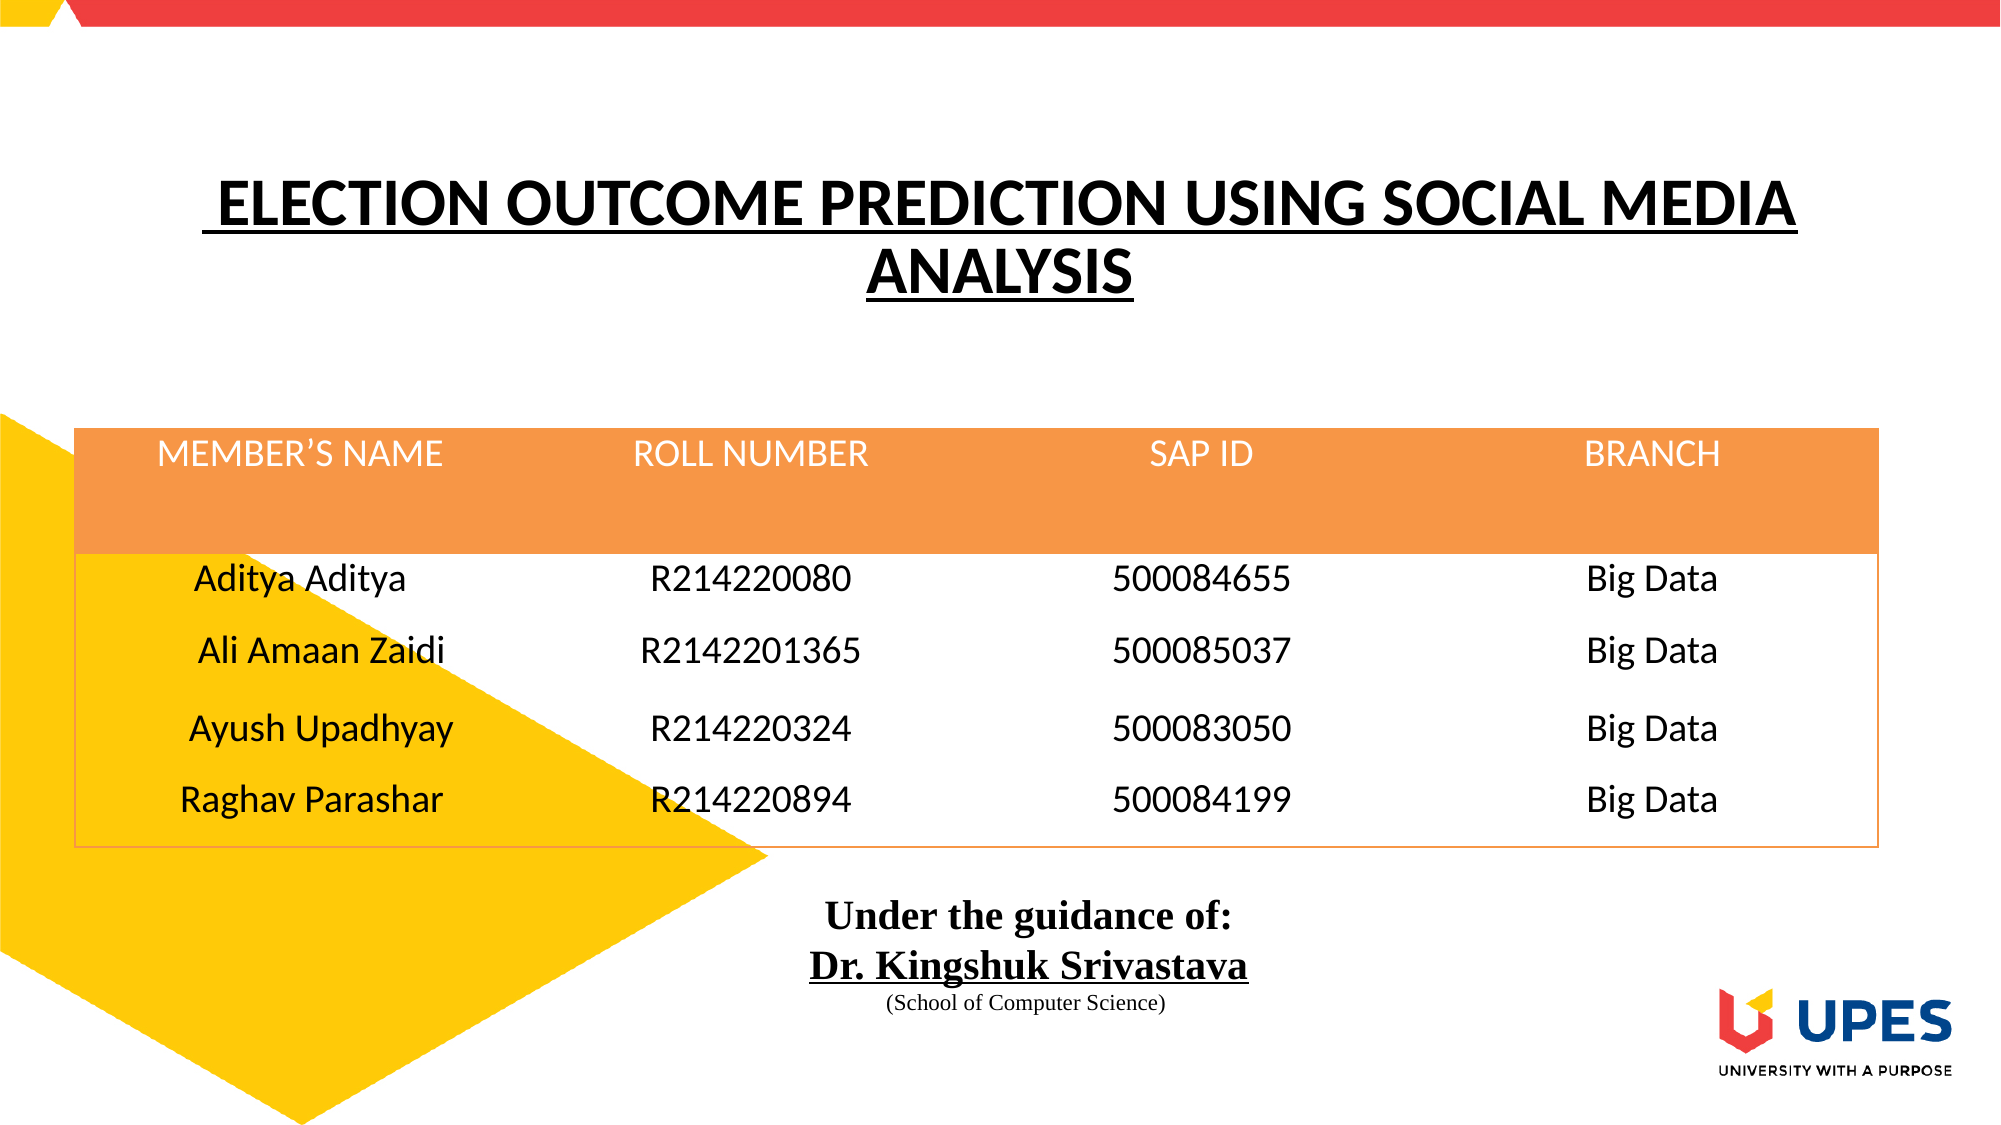

# ELECTION OUTCOME PREDICTION USING SOCIAL MEDIA ANALYSIS
| MEMBER’S NAME | ROLL NUMBER | SAP ID | BRANCH |
| --- | --- | --- | --- |
| Aditya Aditya | R214220080 | 500084655 | Big Data |
| Ali Amaan Zaidi | R2142201365 | 500085037 | Big Data |
| Ayush Upadhyay | R214220324 | 500083050 | Big Data |
| Raghav Parashar | R214220894 | 500084199 | Big Data |
Under the guidance of:
Dr. Kingshuk Srivastava
(School of Computer Science)